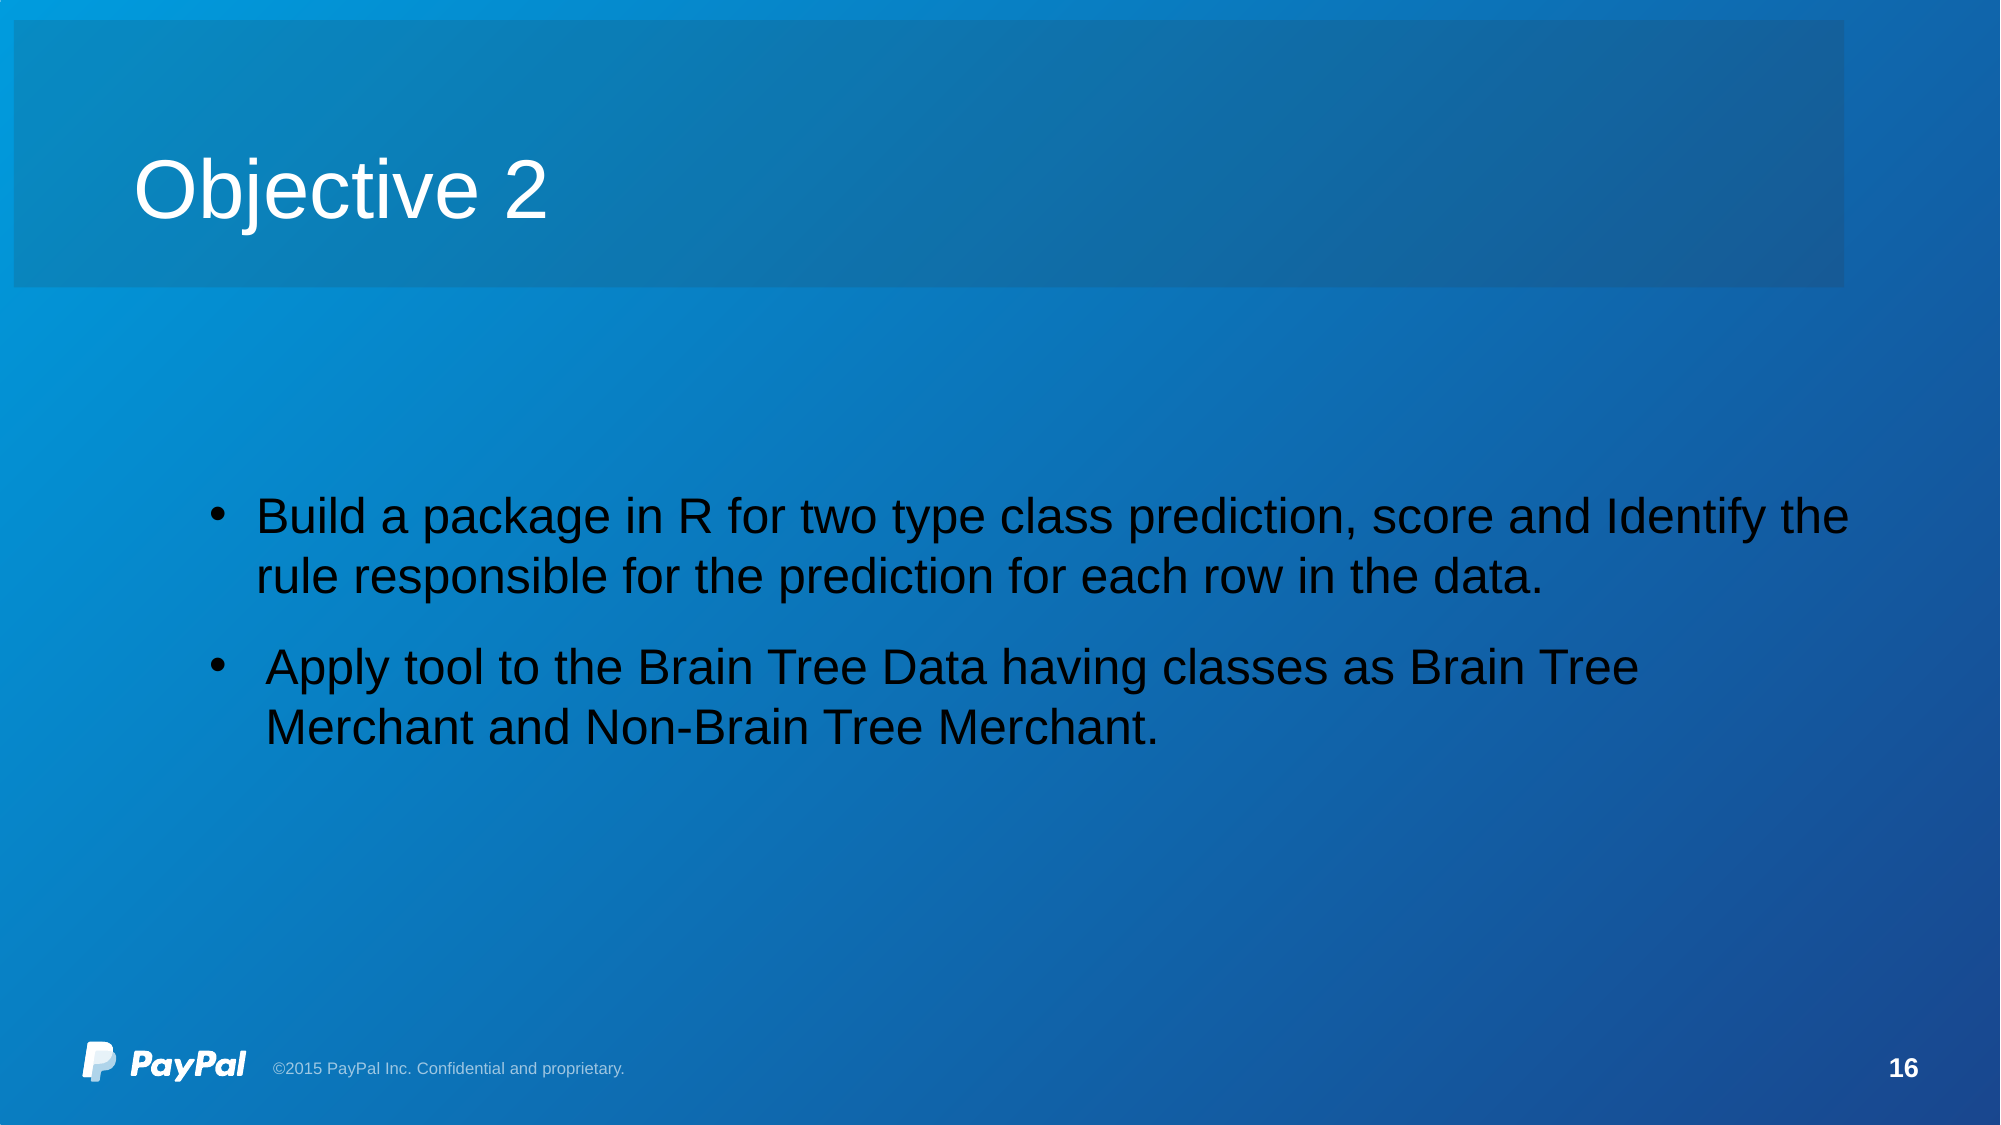

# Objective 2
Build a package in R for two type class prediction, score and Identify the rule responsible for the prediction for each row in the data.
Apply tool to the Brain Tree Data having classes as Brain Tree Merchant and Non-Brain Tree Merchant.

©2015 PayPal Inc. Confidential and proprietary.
16